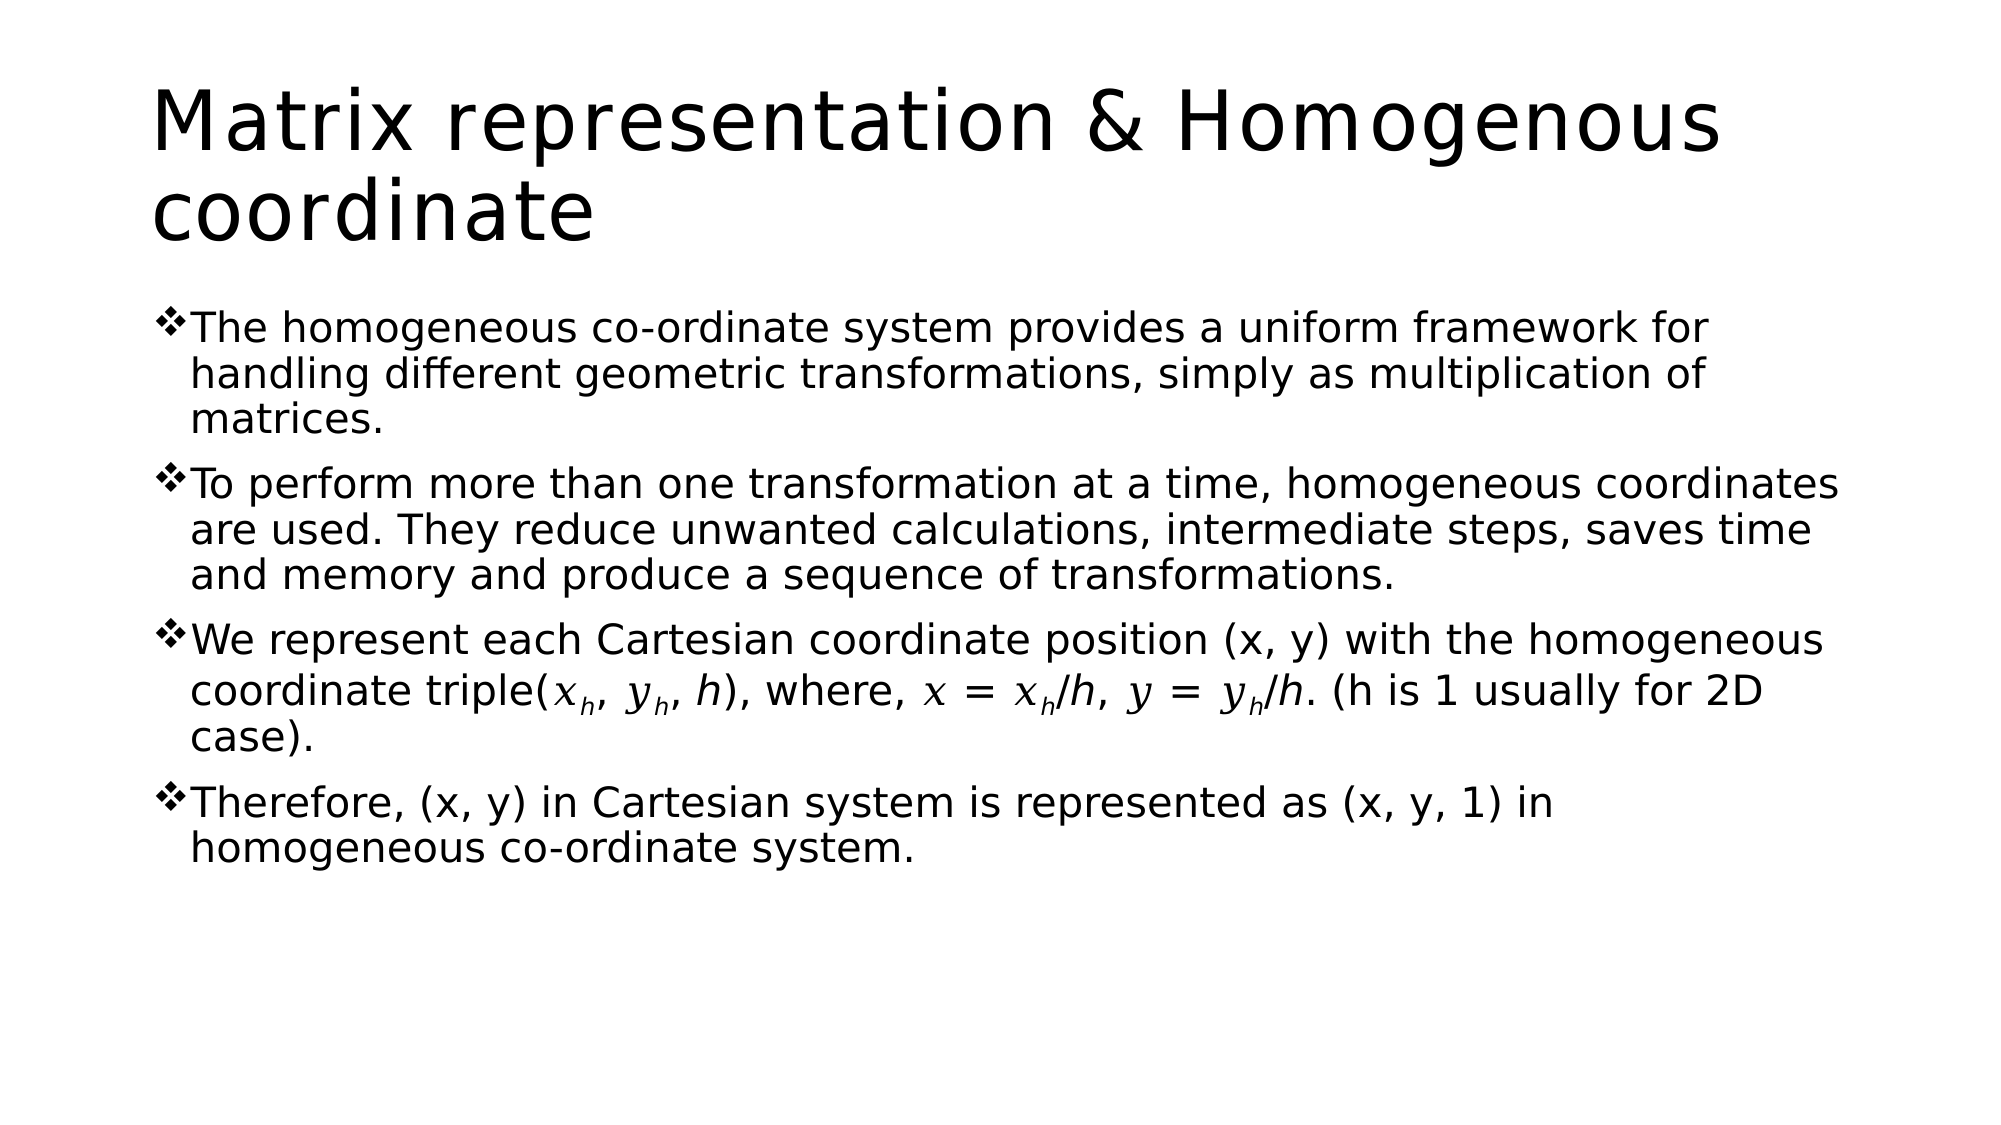

# Matrix representation & Homogenous coordinate
The homogeneous co-ordinate system provides a uniform framework for handling different geometric transformations, simply as multiplication of matrices.
To perform more than one transformation at a time, homogeneous coordinates are used. They reduce unwanted calculations, intermediate steps, saves time and memory and produce a sequence of transformations.
We represent each Cartesian coordinate position (x, y) with the homogeneous coordinate triple(𝑥ℎ, 𝑦ℎ, ℎ), where, 𝑥 = 𝑥ℎ/ℎ, 𝑦 = 𝑦ℎ/ℎ. (h is 1 usually for 2D case).
Therefore, (x, y) in Cartesian system is represented as (x, y, 1) in homogeneous co-ordinate system.